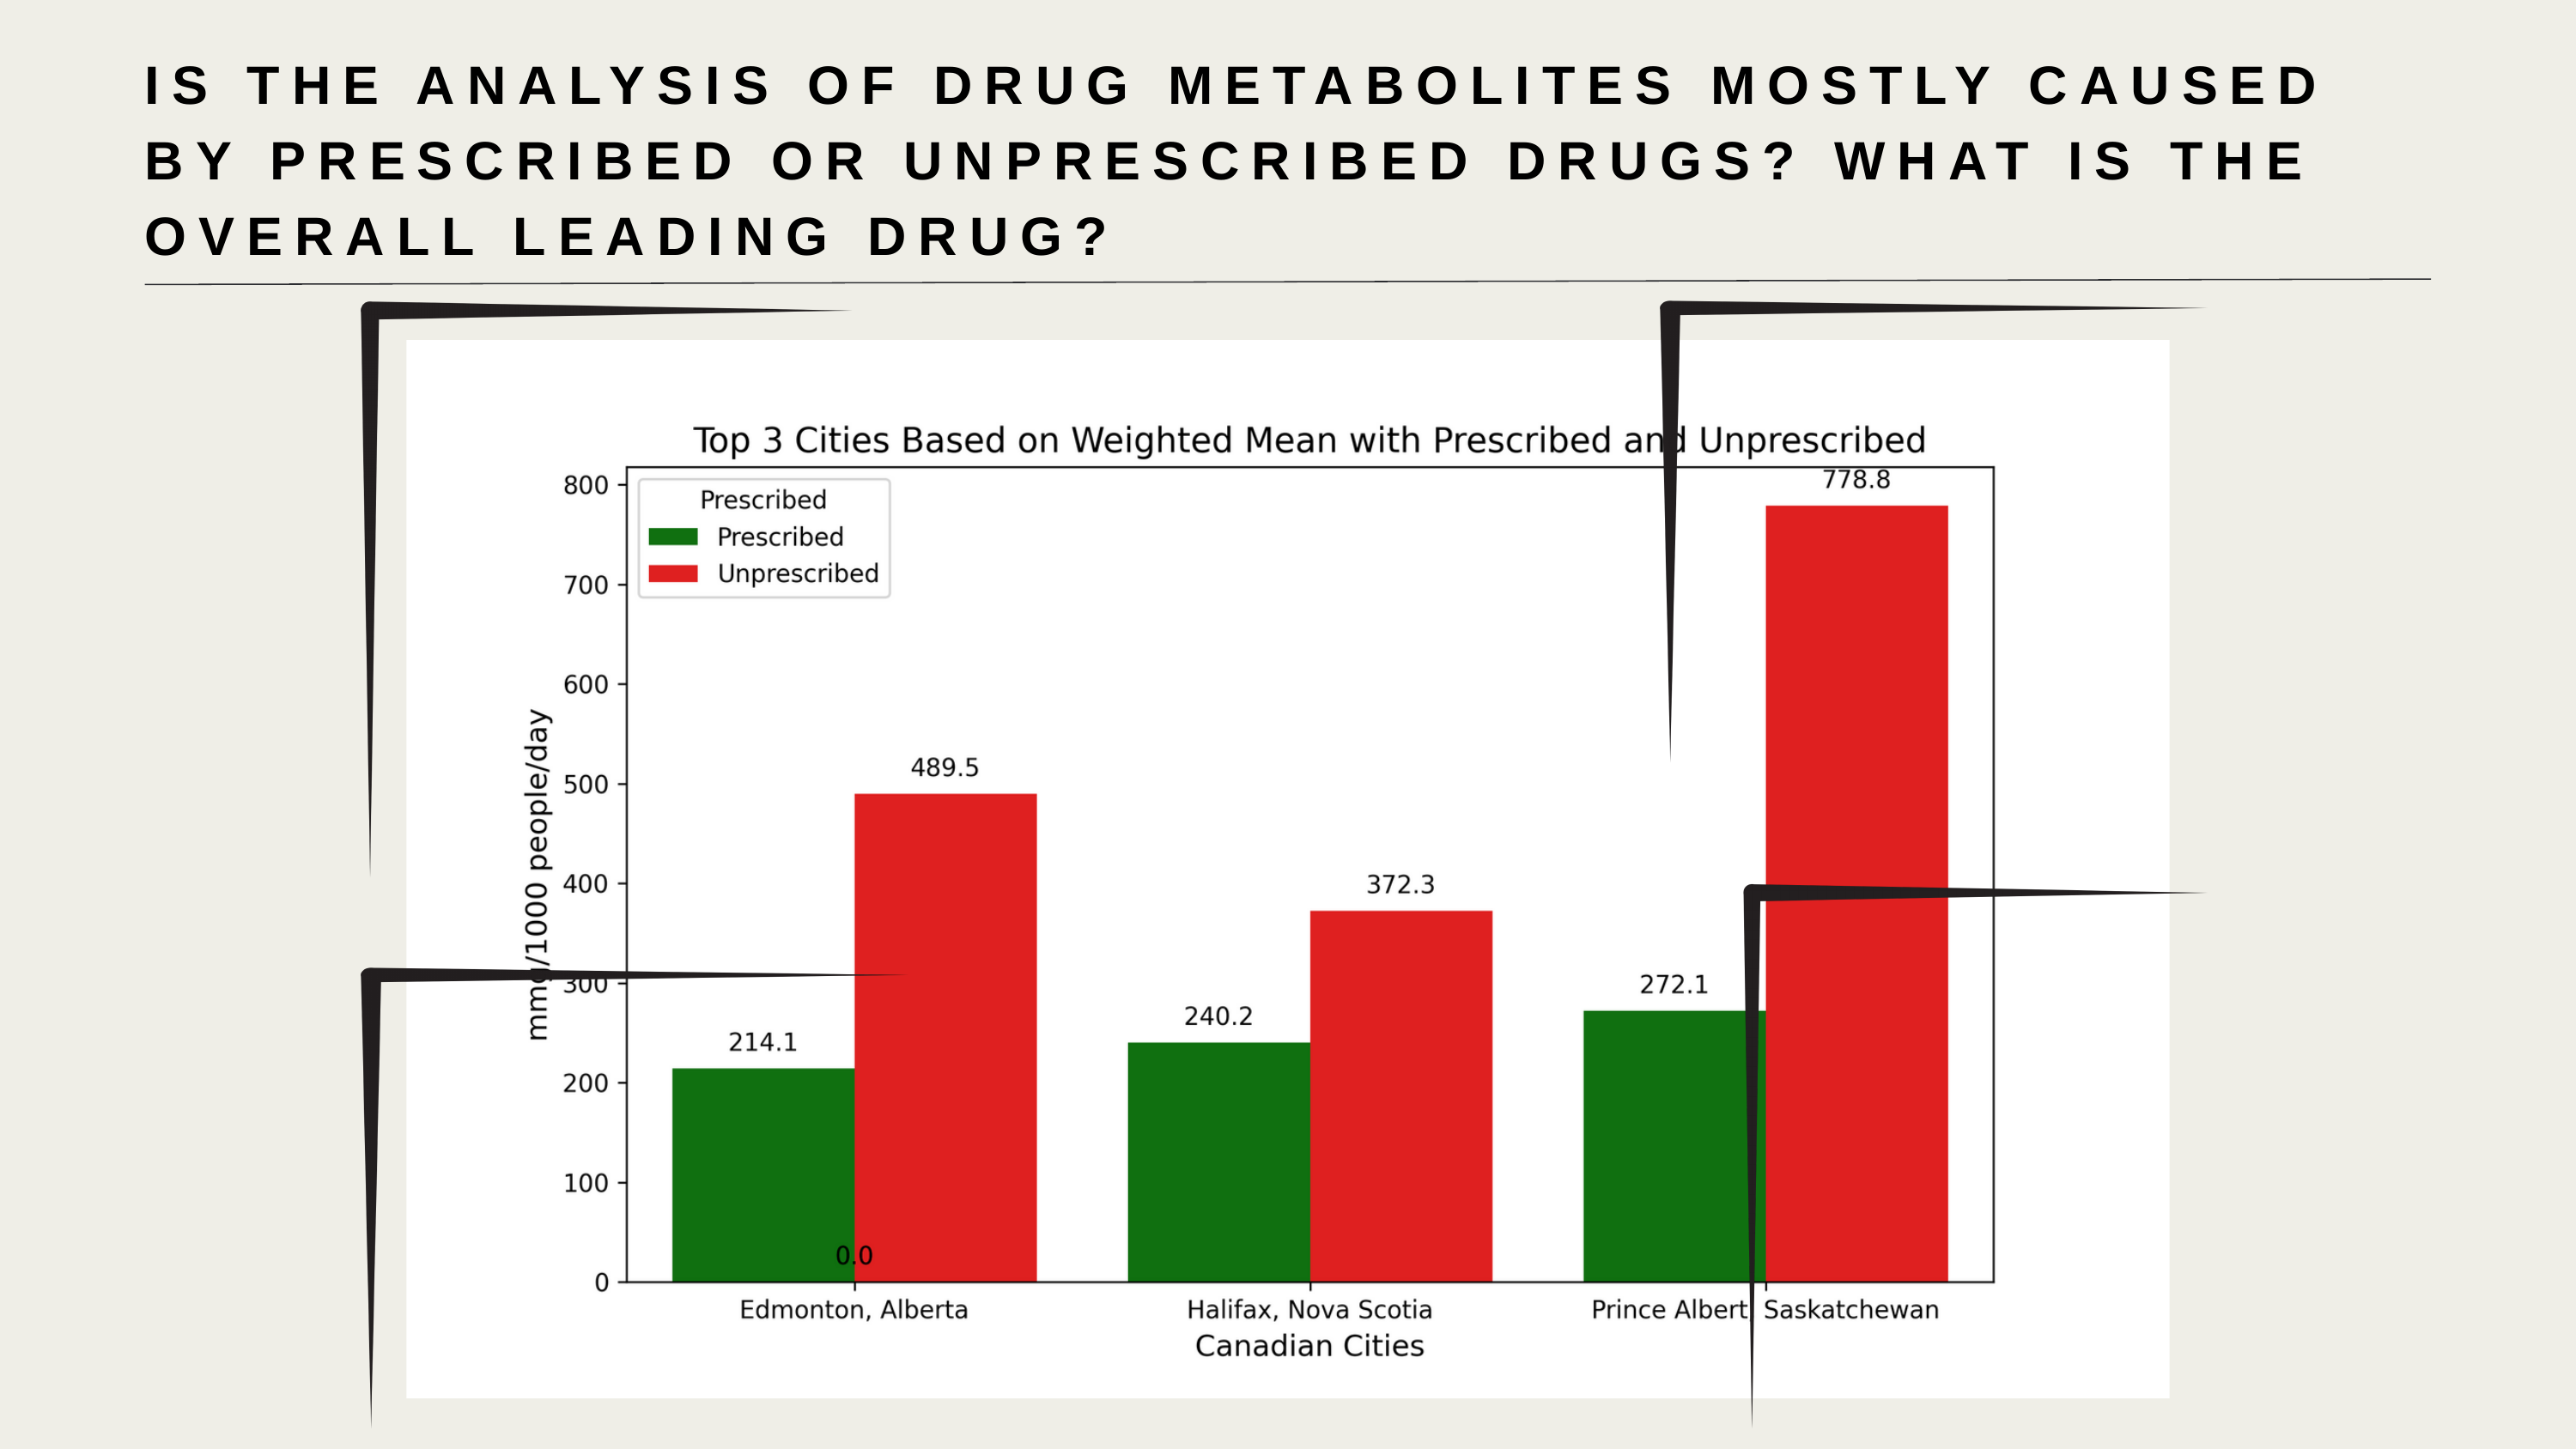

IS THE ANALYSIS OF DRUG METABOLITES MOSTLY CAUSED BY PRESCRIBED OR UNPRESCRIBED DRUGS? WHAT IS THE OVERALL LEADING DRUG?